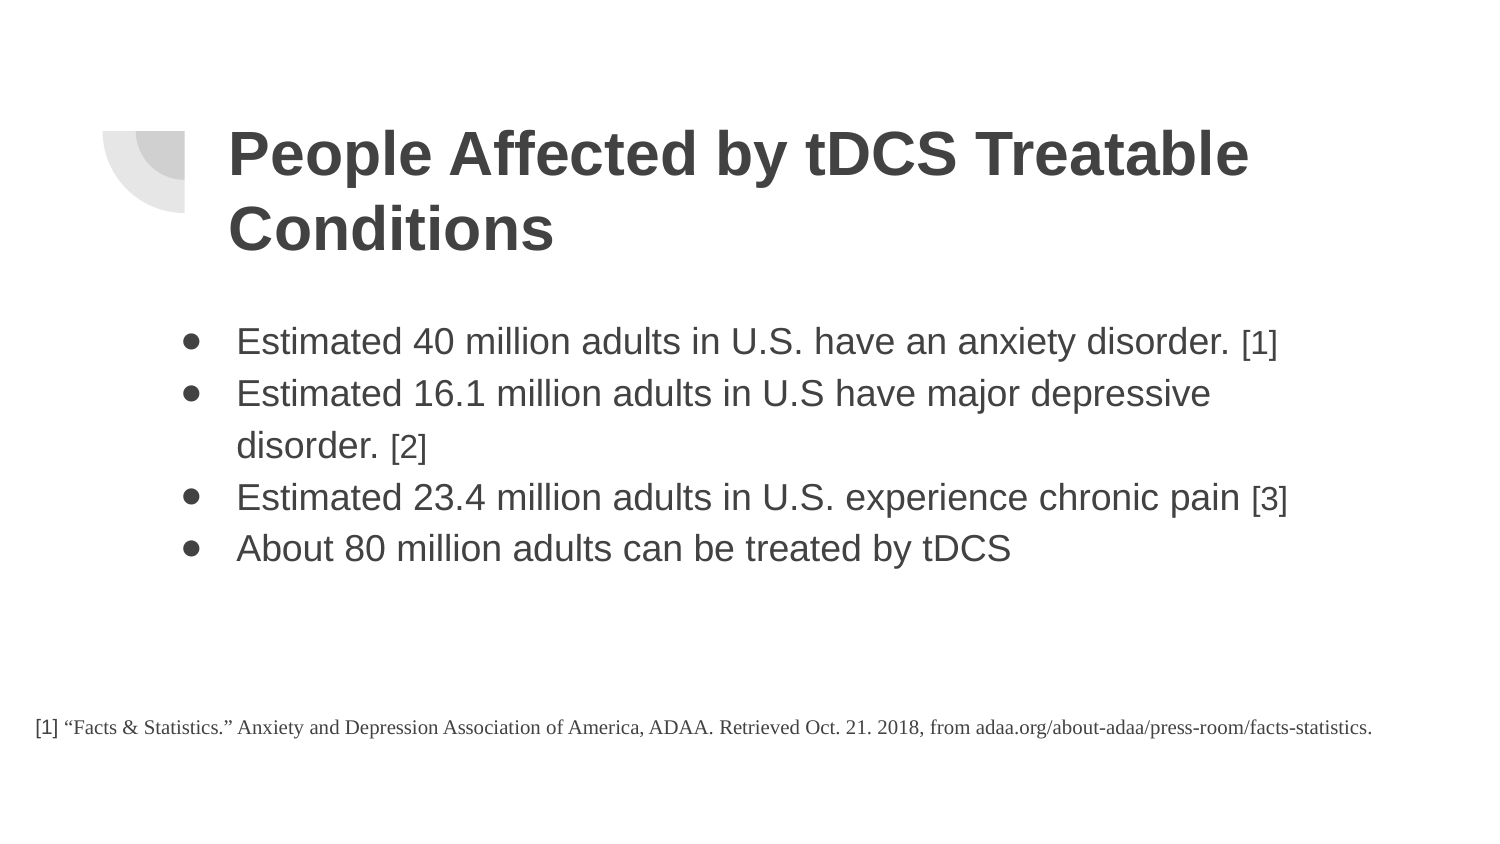

# People Affected by tDCS Treatable Conditions
Estimated 40 million adults in U.S. have an anxiety disorder. [1]
Estimated 16.1 million adults in U.S have major depressive disorder. [2]
Estimated 23.4 million adults in U.S. experience chronic pain [3]
About 80 million adults can be treated by tDCS
[1] “Facts & Statistics.” Anxiety and Depression Association of America, ADAA. Retrieved Oct. 21. 2018, from adaa.org/about-adaa/press-room/facts-statistics.
[2] “Depression.” Anxiety and Depression Association of America, ADAA. Retrieved Oct. 20. 2018, from adaa.org/understanding-anxiety/depression.
[3] “NIH Analysis Shows Americans Are In Pain.” National Center for Complementary and Integrative Health, U.S. Department of Health and Human Services, 11 Aug. 2015, nccih.nih.gov/news/press/08112015.